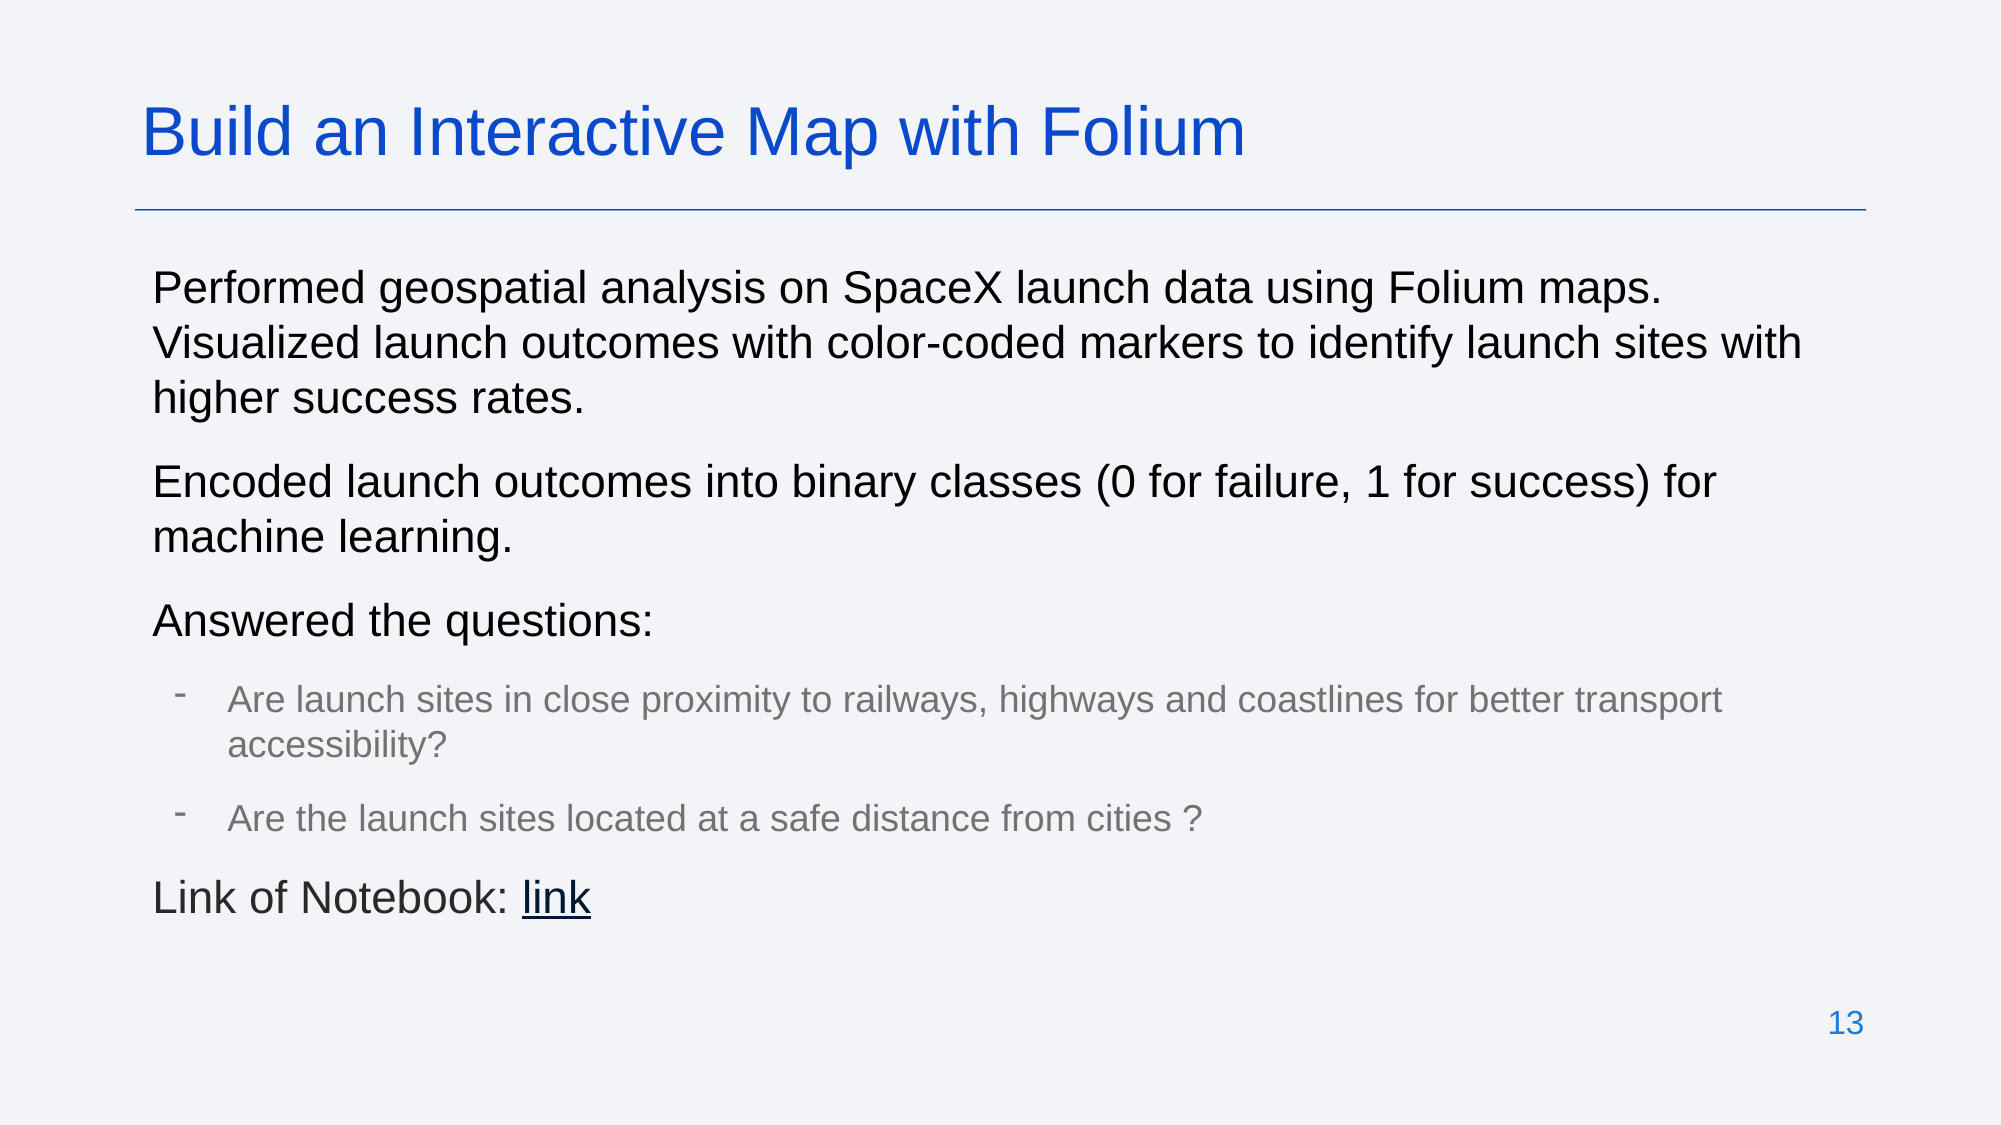

Build an Interactive Map with Folium
Performed geospatial analysis on SpaceX launch data using Folium maps.
Visualized launch outcomes with color-coded markers to identify launch sites with higher success rates.
Encoded launch outcomes into binary classes (0 for failure, 1 for success) for machine learning.
Answered the questions:
Are launch sites in close proximity to railways, highways and coastlines for better transport accessibility?
Are the launch sites located at a safe distance from cities ?
Link of Notebook: link

13